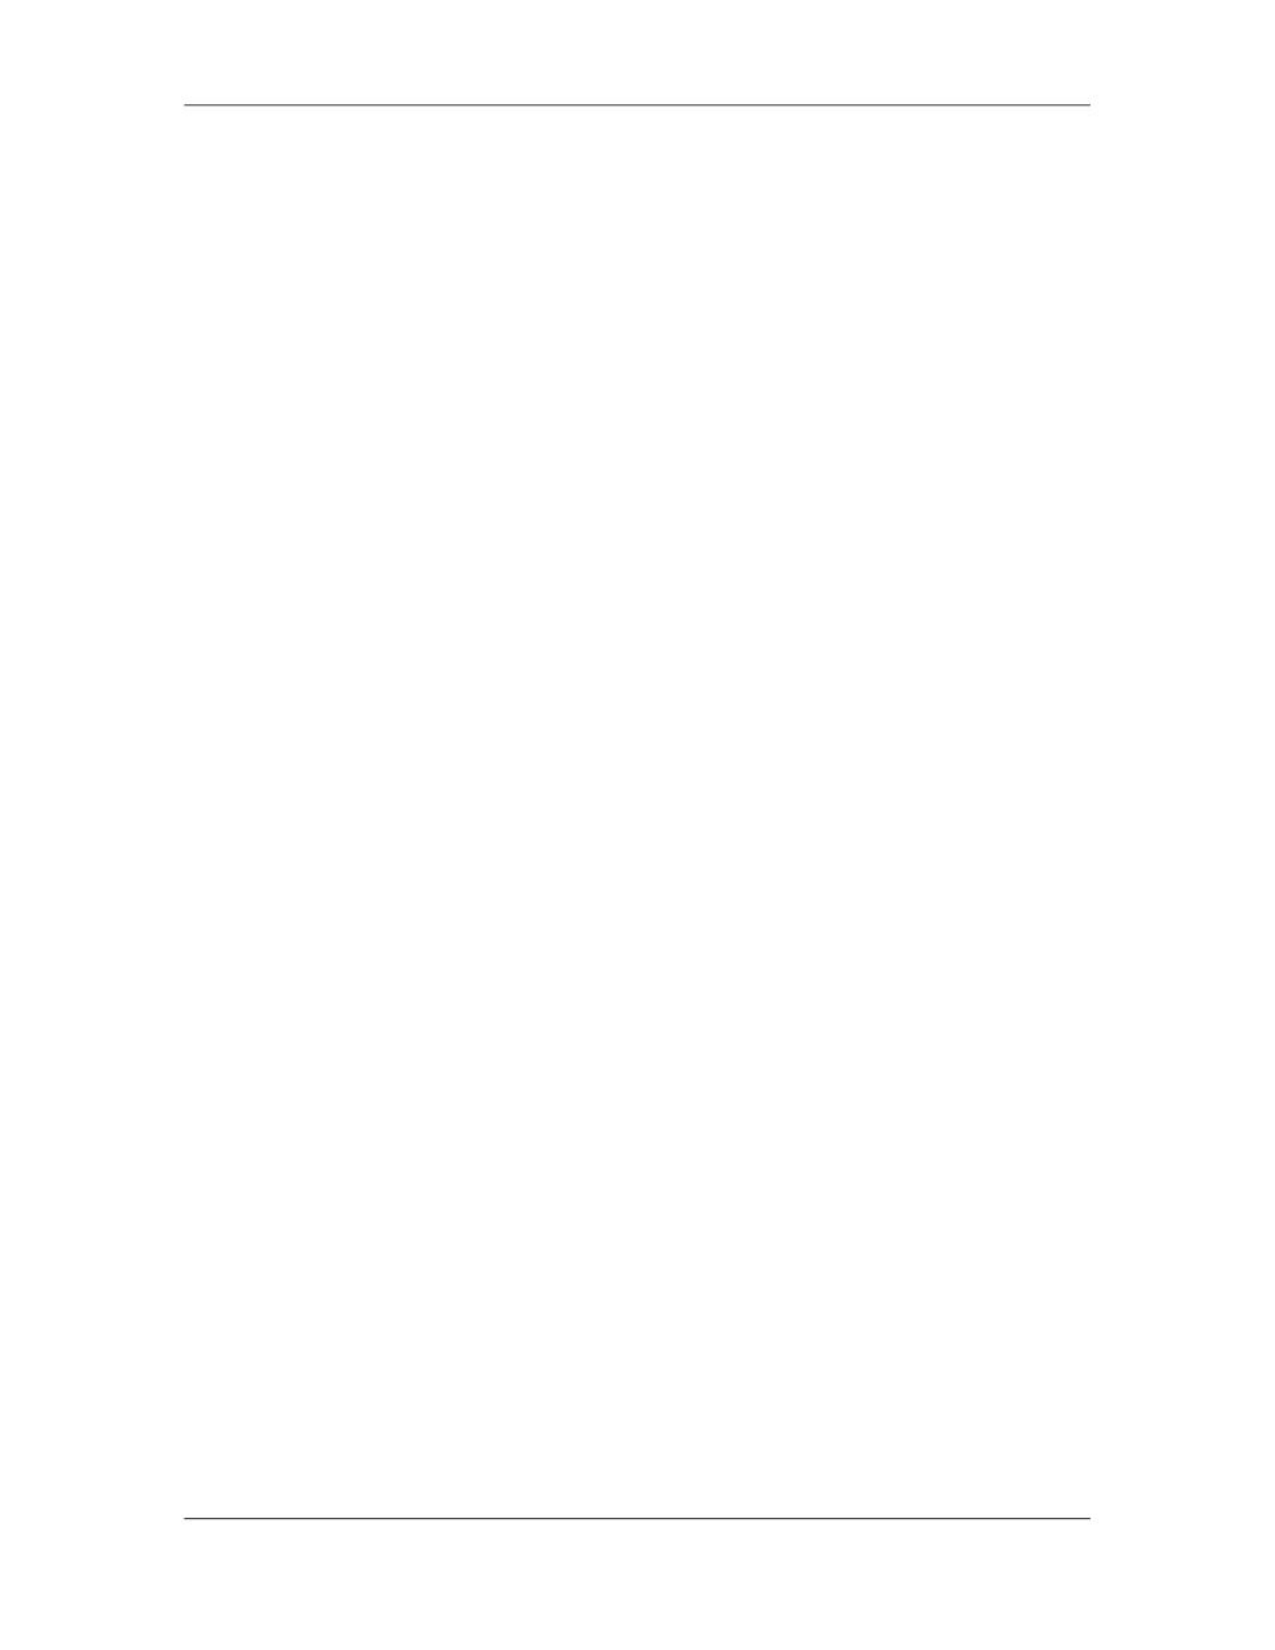

Software Project Management (CS615)

																																																																																																									These processes interact with each other and with the processes in the other

																																																																																																									knowledge areas as well. Each process may involve effort from one or more
																																																																																																									individuals or groups of individuals, based on the needs of the project.

																																																																																												7.							Project Communications Management

																																																																																																									Project Communications Management includes the processes required to ensure

																																																																																																									timely and appropriate generation, collection, dissemination, storage, and ultimate
																																																																																																									disposition of project information. It provides the critical links among people,

																																																																																																									ideas, and information that are necessary for success. Everyone involved in the
																																																																																																									project must be prepared to send and receive communications, and must

																																																																																																									understand how the communications in which they are involved as individuals
																																																																																																									affect the project as a whole.

																																																																																																									Major processes include:

																																																																																																																								Communications 															Planning—determining 															the 															information 															and

																																																																																																																								communications needs of the stakeholders: who needs what information,
																																																																																																																								when they will need it, and how it will be given to them.

																																																																																																																								Information Distribution—making needed information available to project
																																																																																																																								stakeholders in a timely manner.

																																																																																																																								Performance 									Reporting—collecting 									and 									disseminating 									performance
																																																																																																																								information. This includes status reporting, progress measurement, and

																																																																																																																								forecasting.
																																																																																																																								Administrative 										Closure—generating, 										gathering, 										and 										disseminating

																																																																																																																								information to formalize a phase or project completion.

																																																																																																									These processes interact with each other and with the processes in the other
																																																																																																									knowledge areas as well. Each process may involve effort from one or more

																																																																																																									individuals or groups of individuals, based on the needs of the project. Each
																																																																																																									process generally occurs at least once in every project phase.

																																																																																																									Communicating is a broader subject and involves a substantial body of knowledge

																																																																																																									that is not unique to the project context. For example:

																																																																																																																								Sender-receiver models—feedback loops, barriers to communications, etc.
																																																																																																																								Choice of media—when to communicate in writing versus when to

																																																																																																																								communicate orally, when to write an informal memo versus when to write a
																																																																																																																								formal report, etc.

																																																																																																																								Writing style—active versus passive voice, sentence structure, word choice,
																																																																																																																								etc.

																																																																																																																								Presentation techniques—body language, design of visual aids, etc.
																																																																																																																								Meeting management techniques—preparing an agenda, dealing with

																																																																																																																								conflict, etc.

																																																																																								                                                                                                                                 41

																																																																																																																																																																																						© Copyright Virtual University of Pakistan